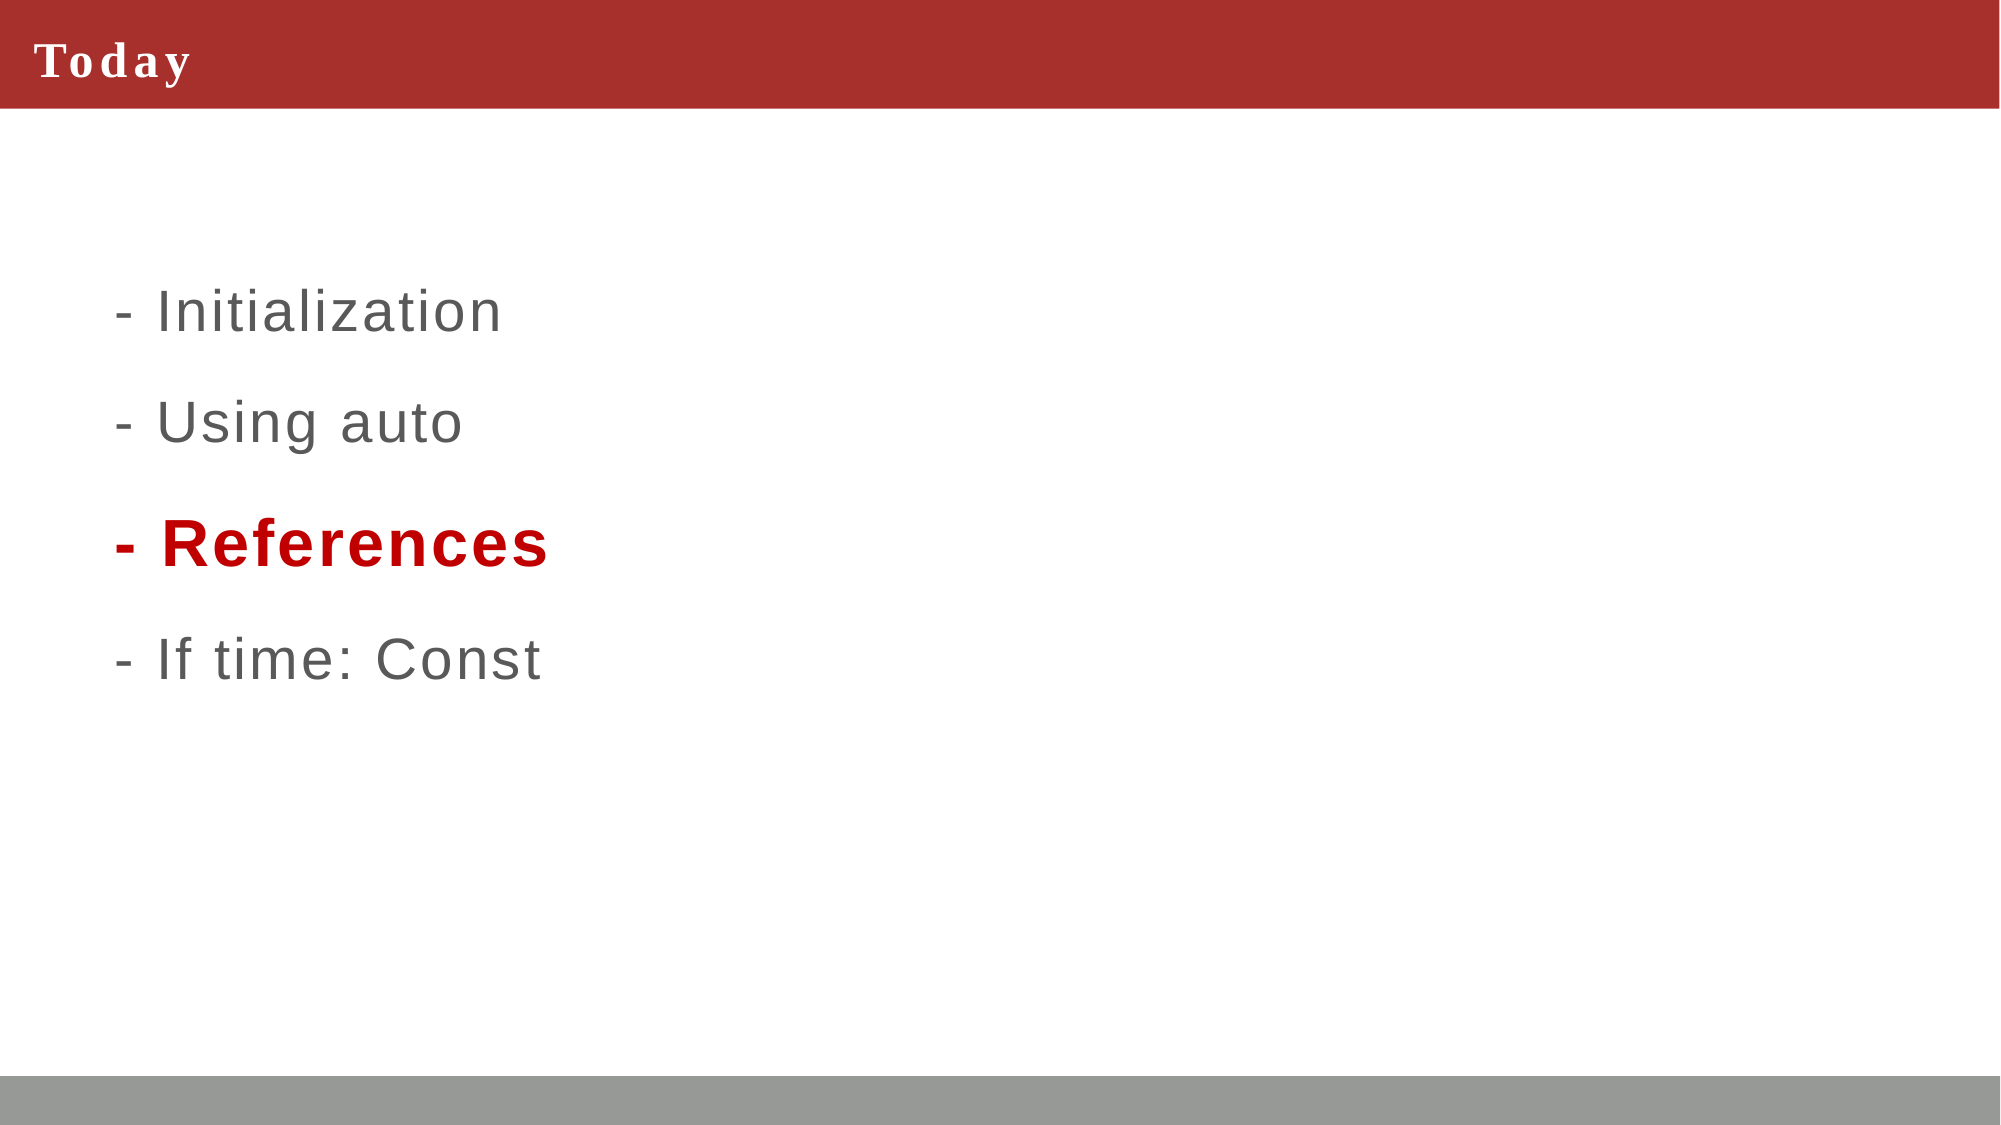

# Today
- Initialization
- Using auto
- References
- If time: Const
30